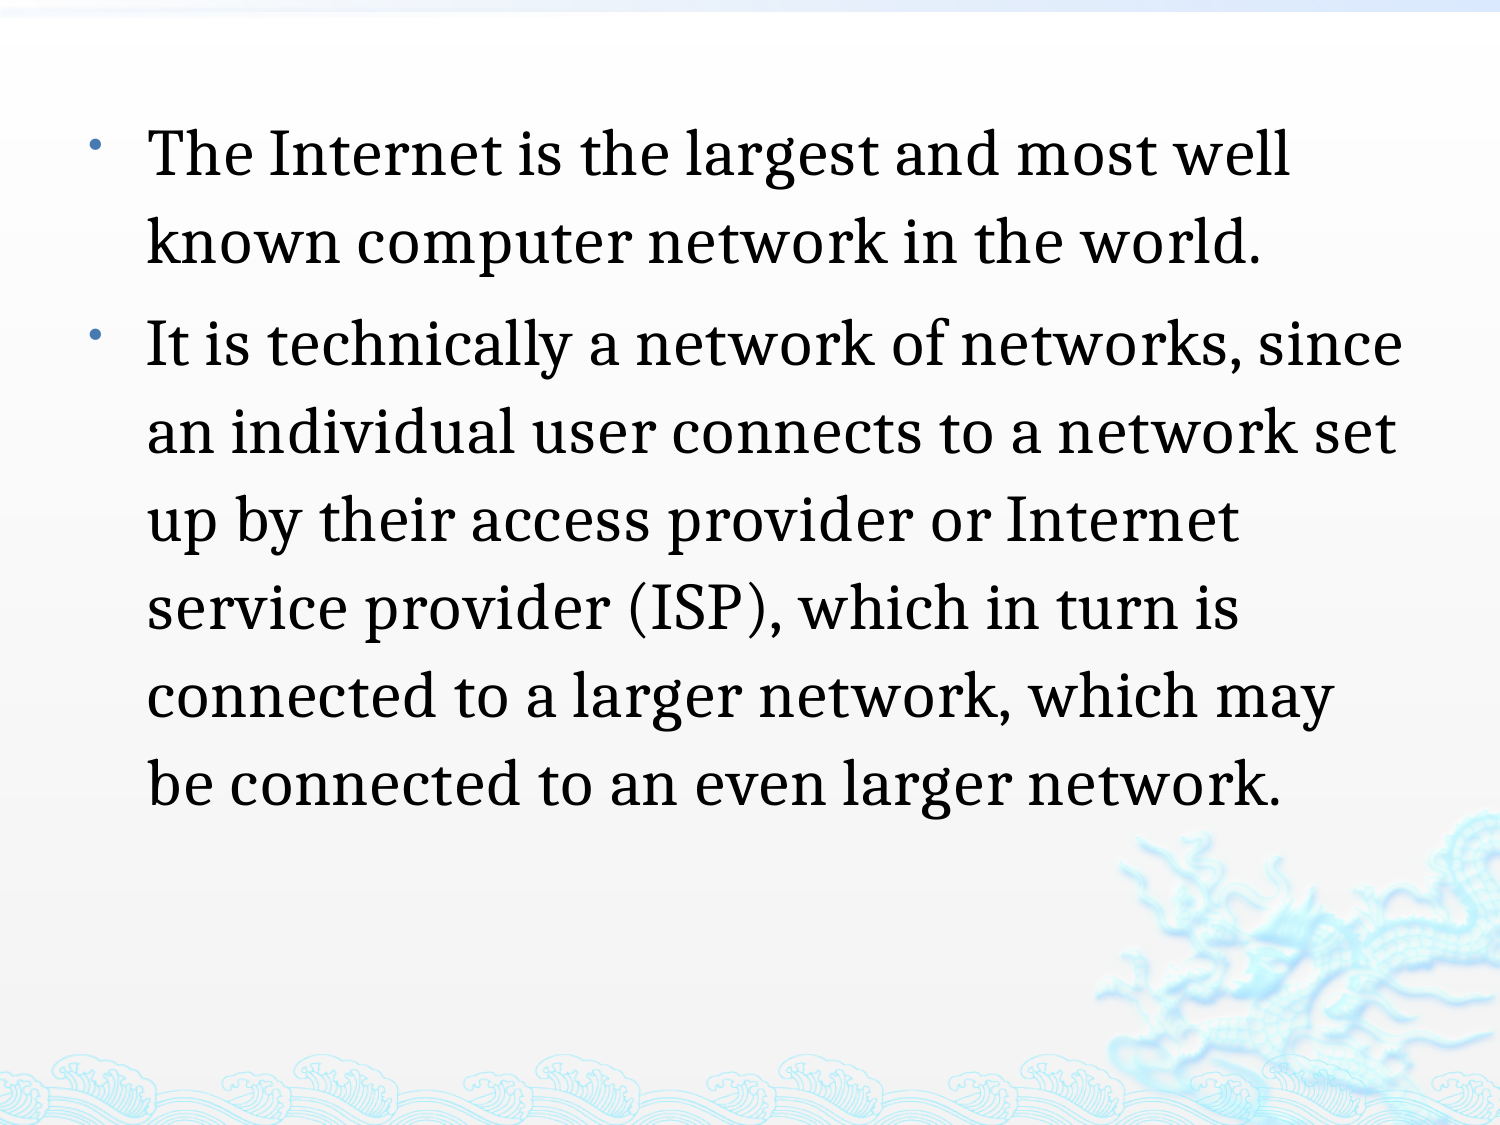

The Internet is the largest and most well known computer network in the world.
It is technically a network of networks, since an individual user connects to a network set up by their access provider or Internet service provider (ISP), which in turn is connected to a larger network, which may be connected to an even larger network.